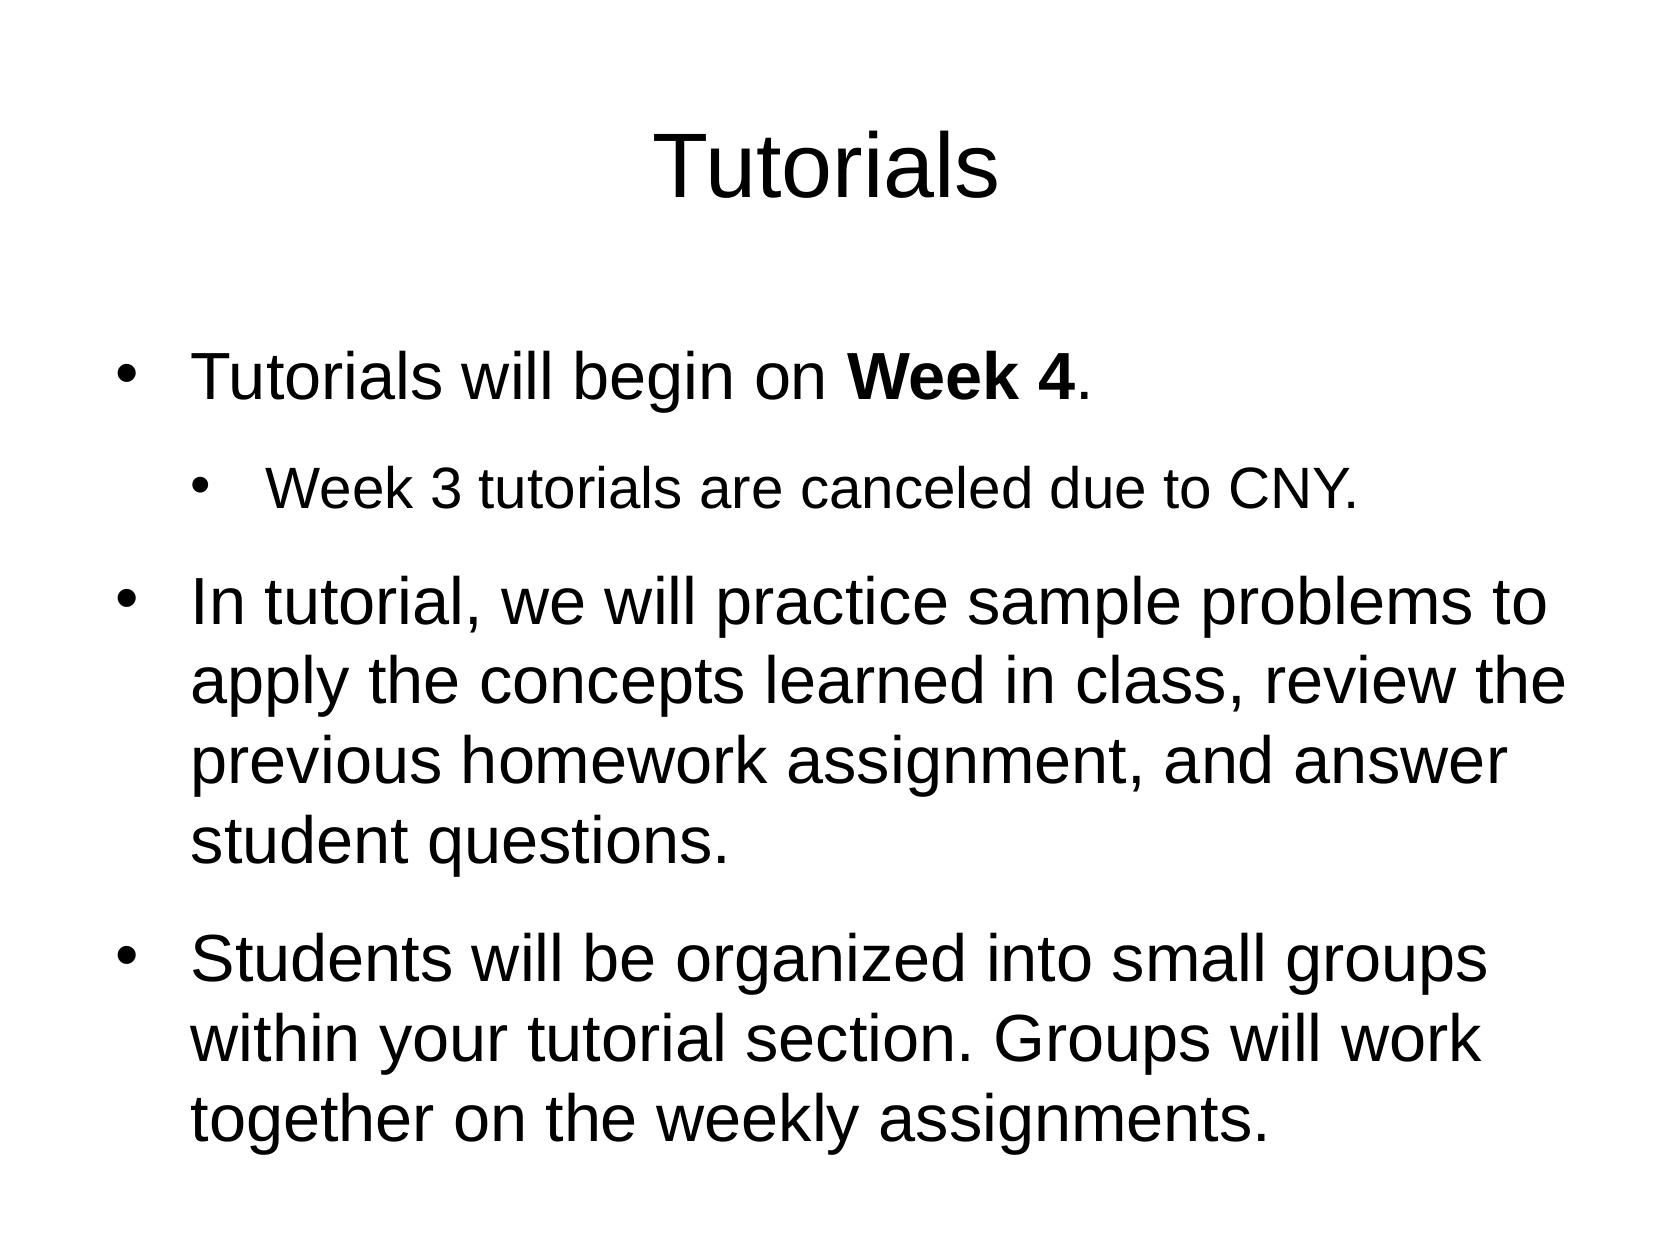

Tutorials
Tutorials will begin on Week 4.
Week 3 tutorials are canceled due to CNY.
In tutorial, we will practice sample problems to apply the concepts learned in class, review the previous homework assignment, and answer student questions.
Students will be organized into small groups within your tutorial section. Groups will work together on the weekly assignments.